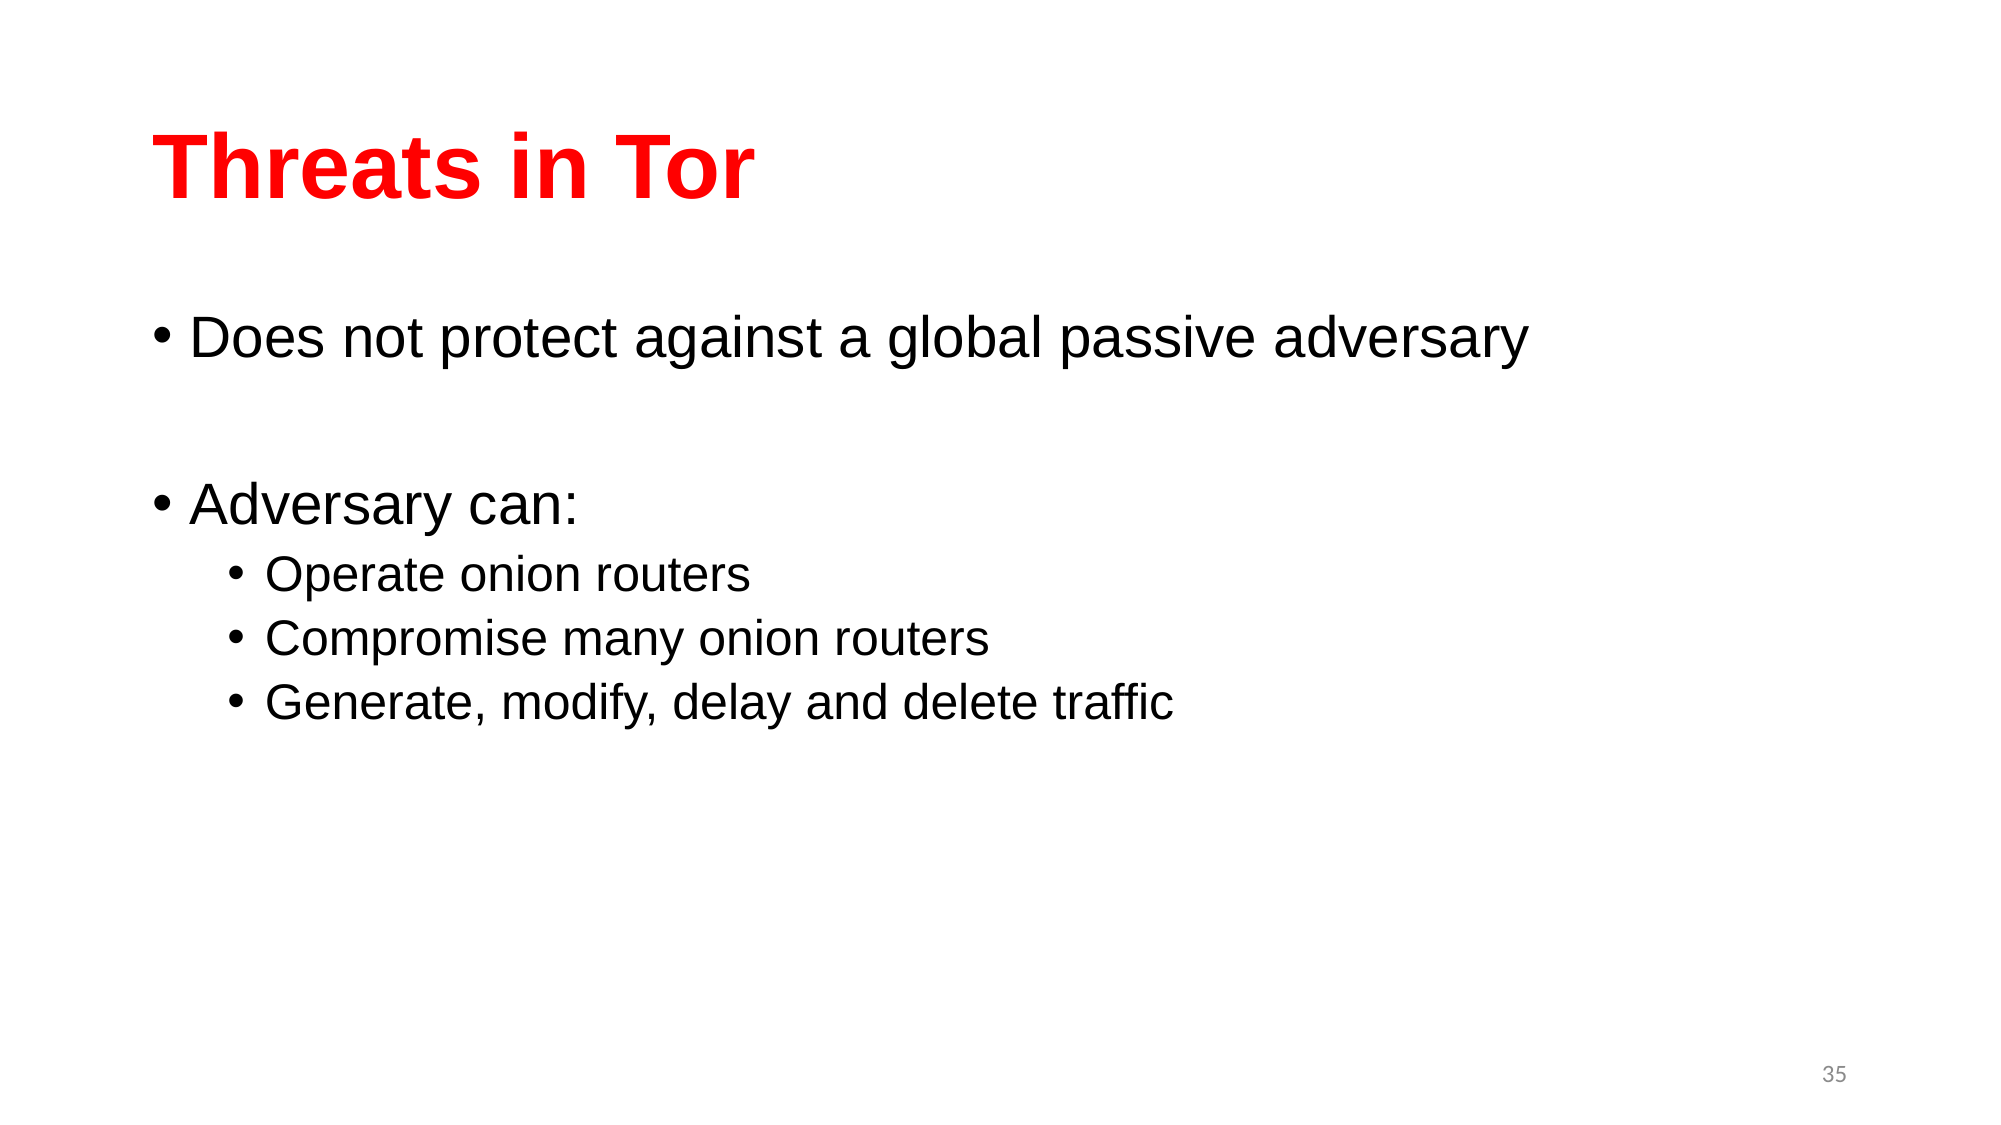

# Threats in Tor
Does not protect against a global passive adversary

Adversary can:
Operate onion routers
Compromise many onion routers
Generate, modify, delay and delete traffic

35